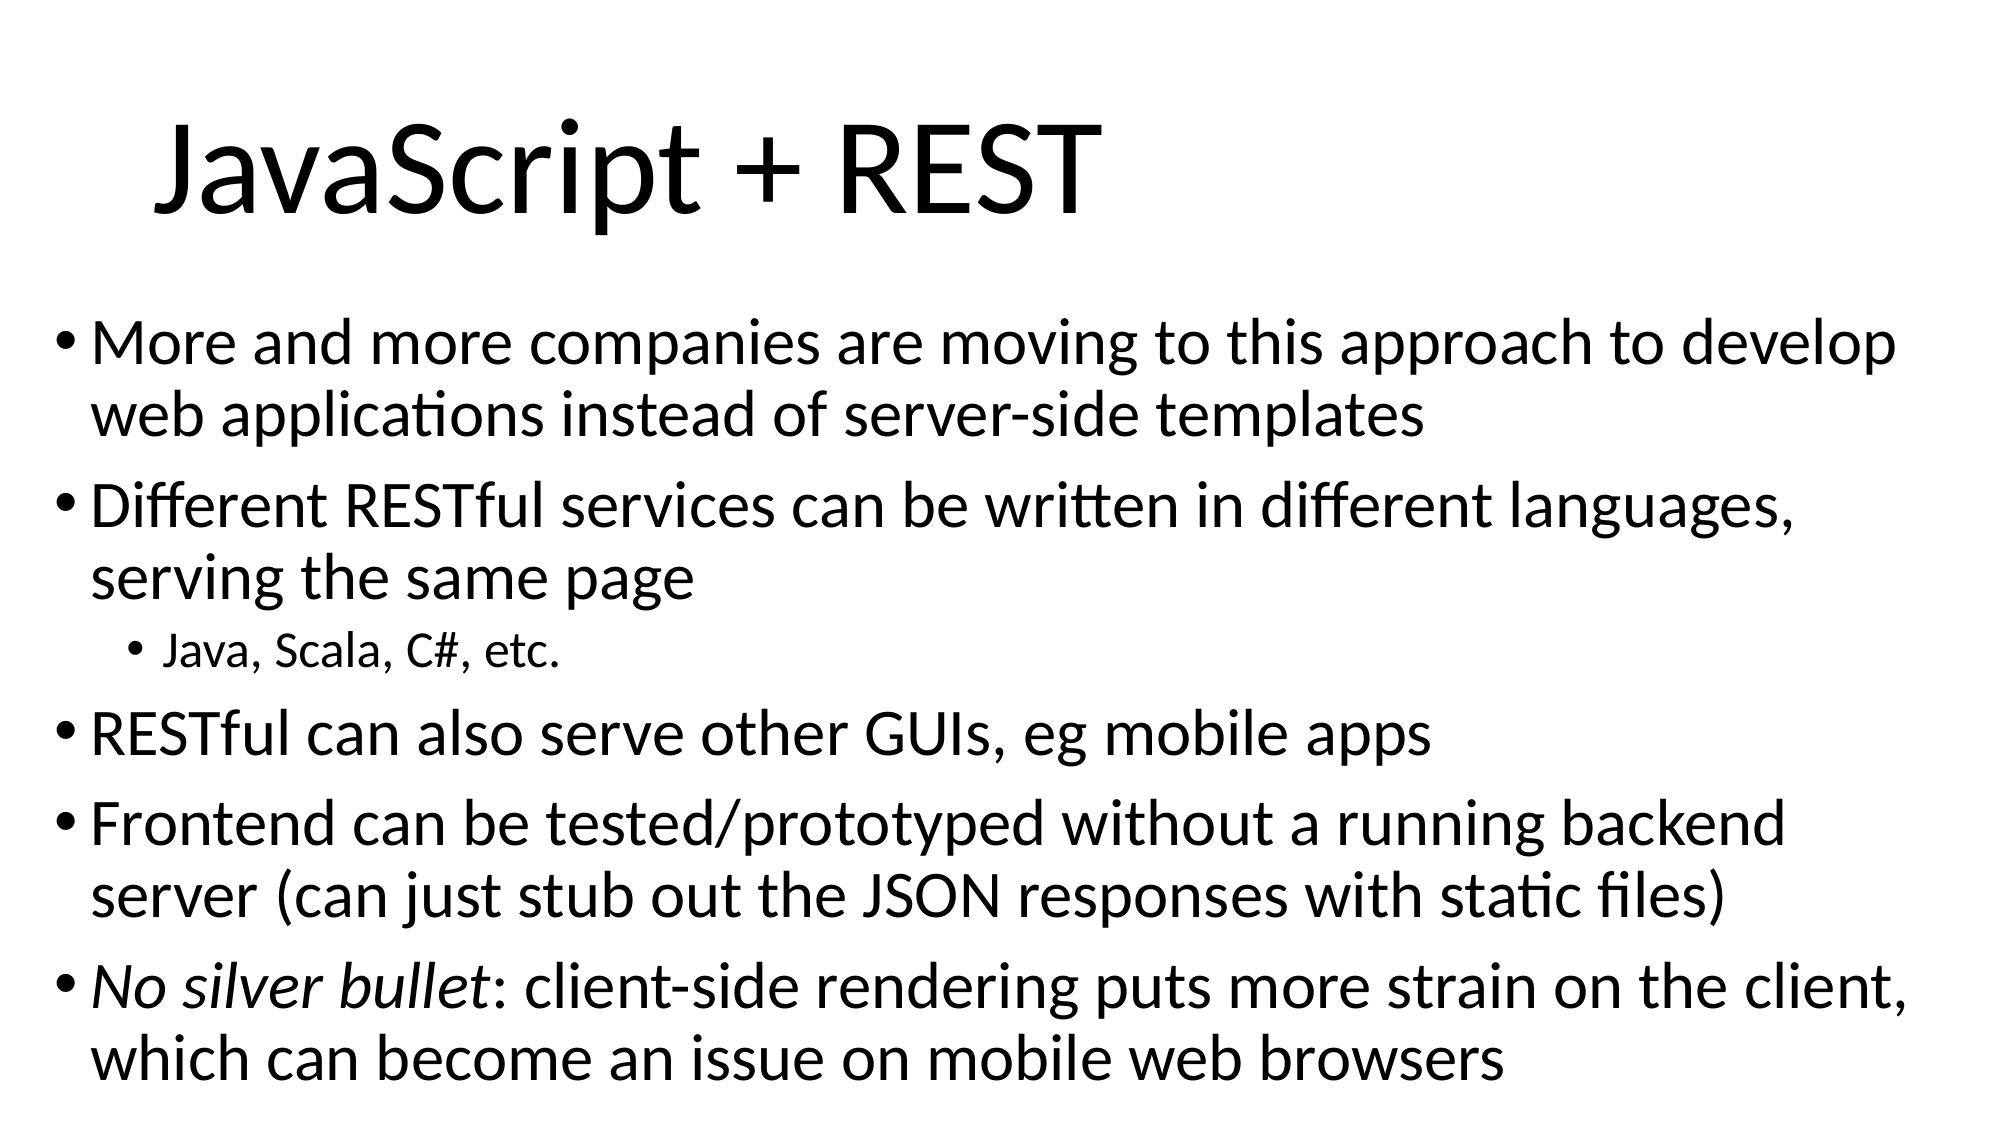

# JavaScript + REST
More and more companies are moving to this approach to develop web applications instead of server-side templates
Different RESTful services can be written in different languages, serving the same page
Java, Scala, C#, etc.
RESTful can also serve other GUIs, eg mobile apps
Frontend can be tested/prototyped without a running backend server (can just stub out the JSON responses with static files)
No silver bullet: client-side rendering puts more strain on the client, which can become an issue on mobile web browsers